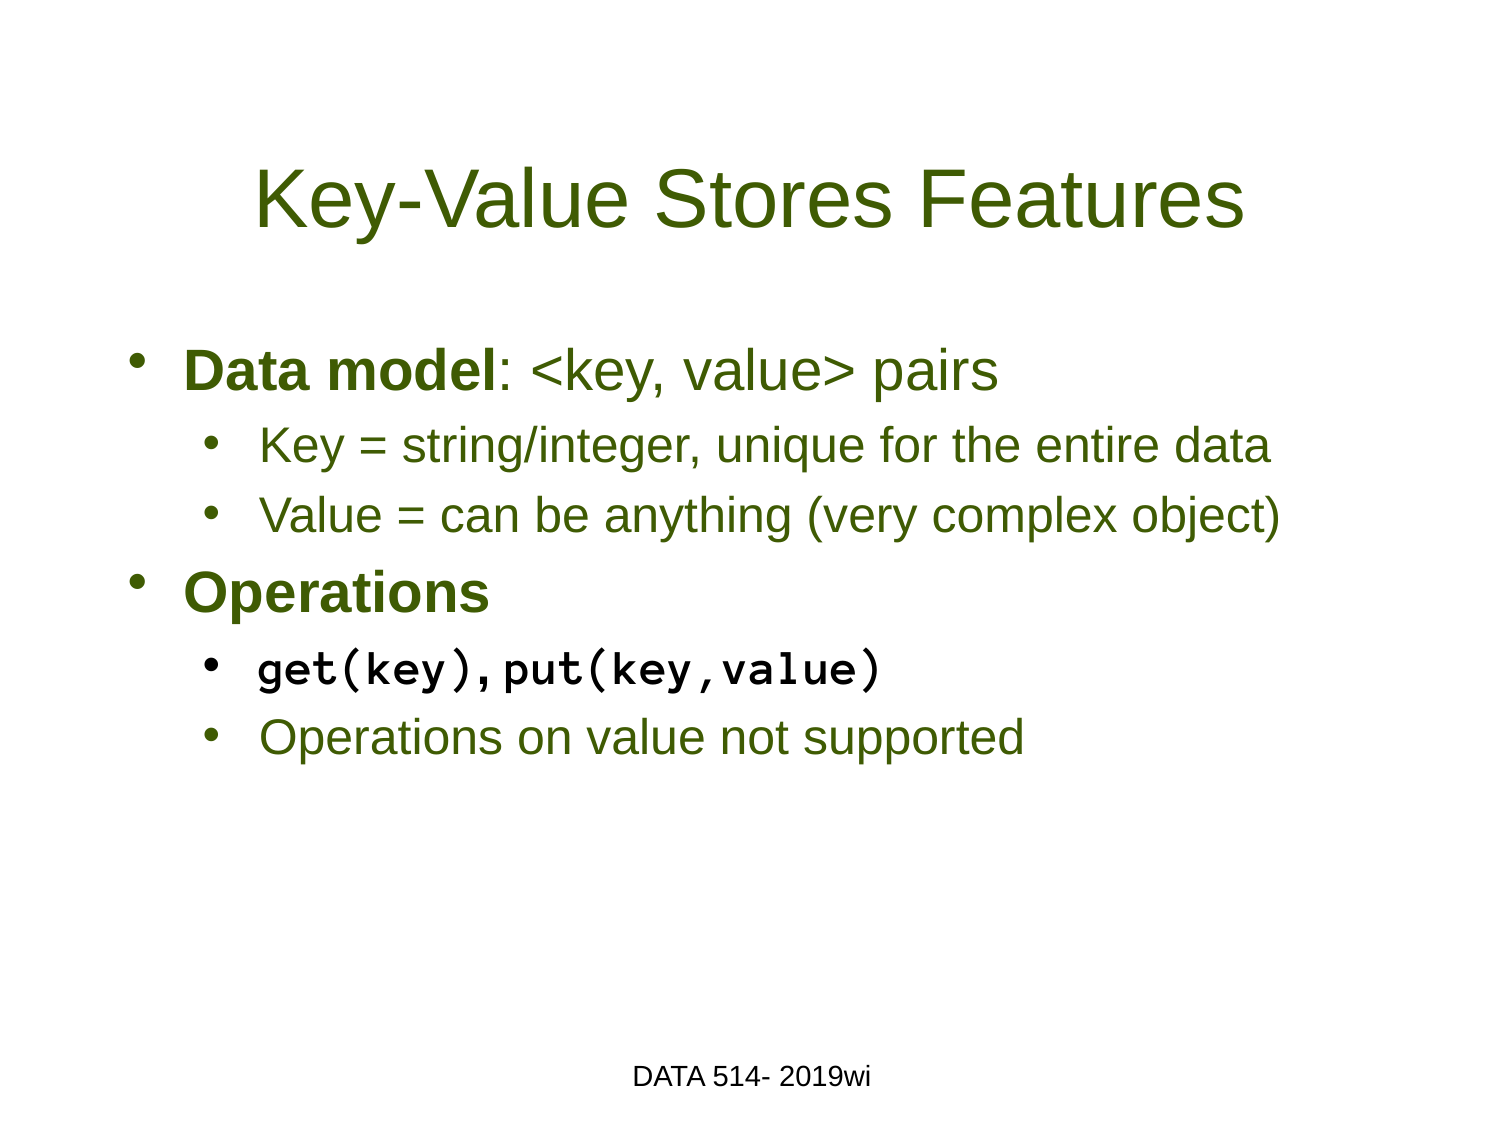

# Key-Value Stores Features
Data model: <key, value> pairs
Key = string/integer, unique for the entire data
Value = can be anything (very complex object)
Operations
get(key), put(key,value)
Operations on value not supported

DATA 514- 2019wi